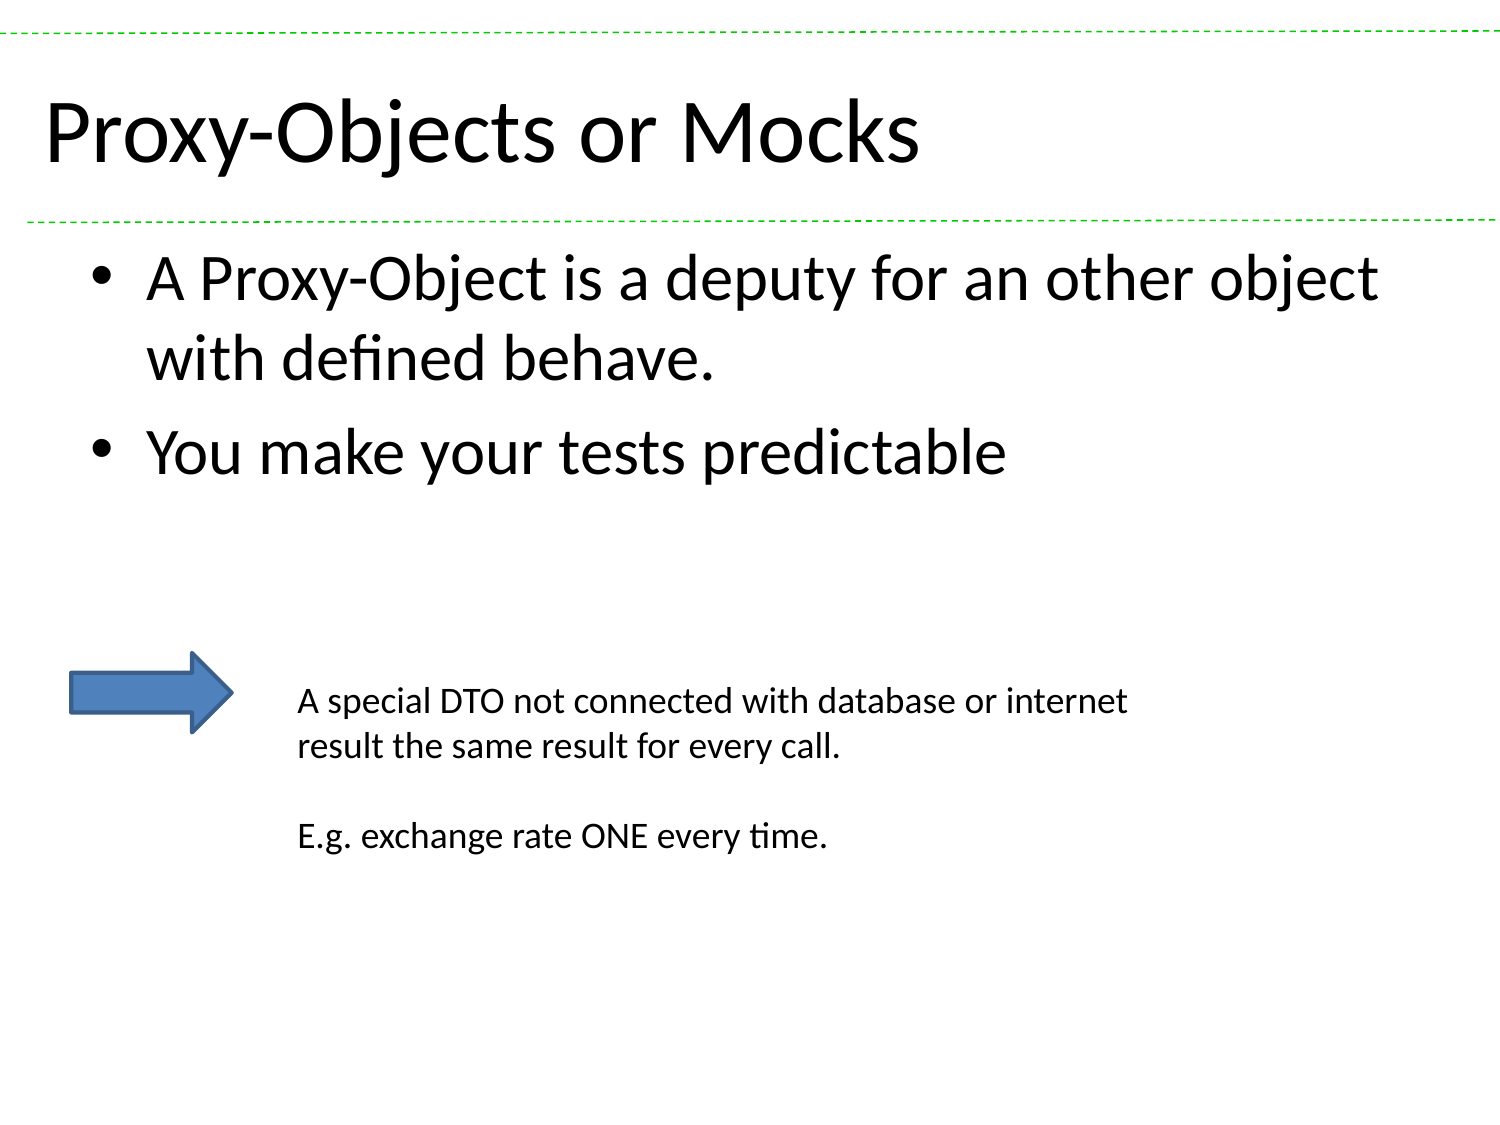

# Proxy-Objects or Mocks
A Proxy-Object is a deputy for an other object with defined behave.
You make your tests predictable

A special DTO not connected with database or internet
result the same result for every call.
E.g. exchange rate ONE every time.